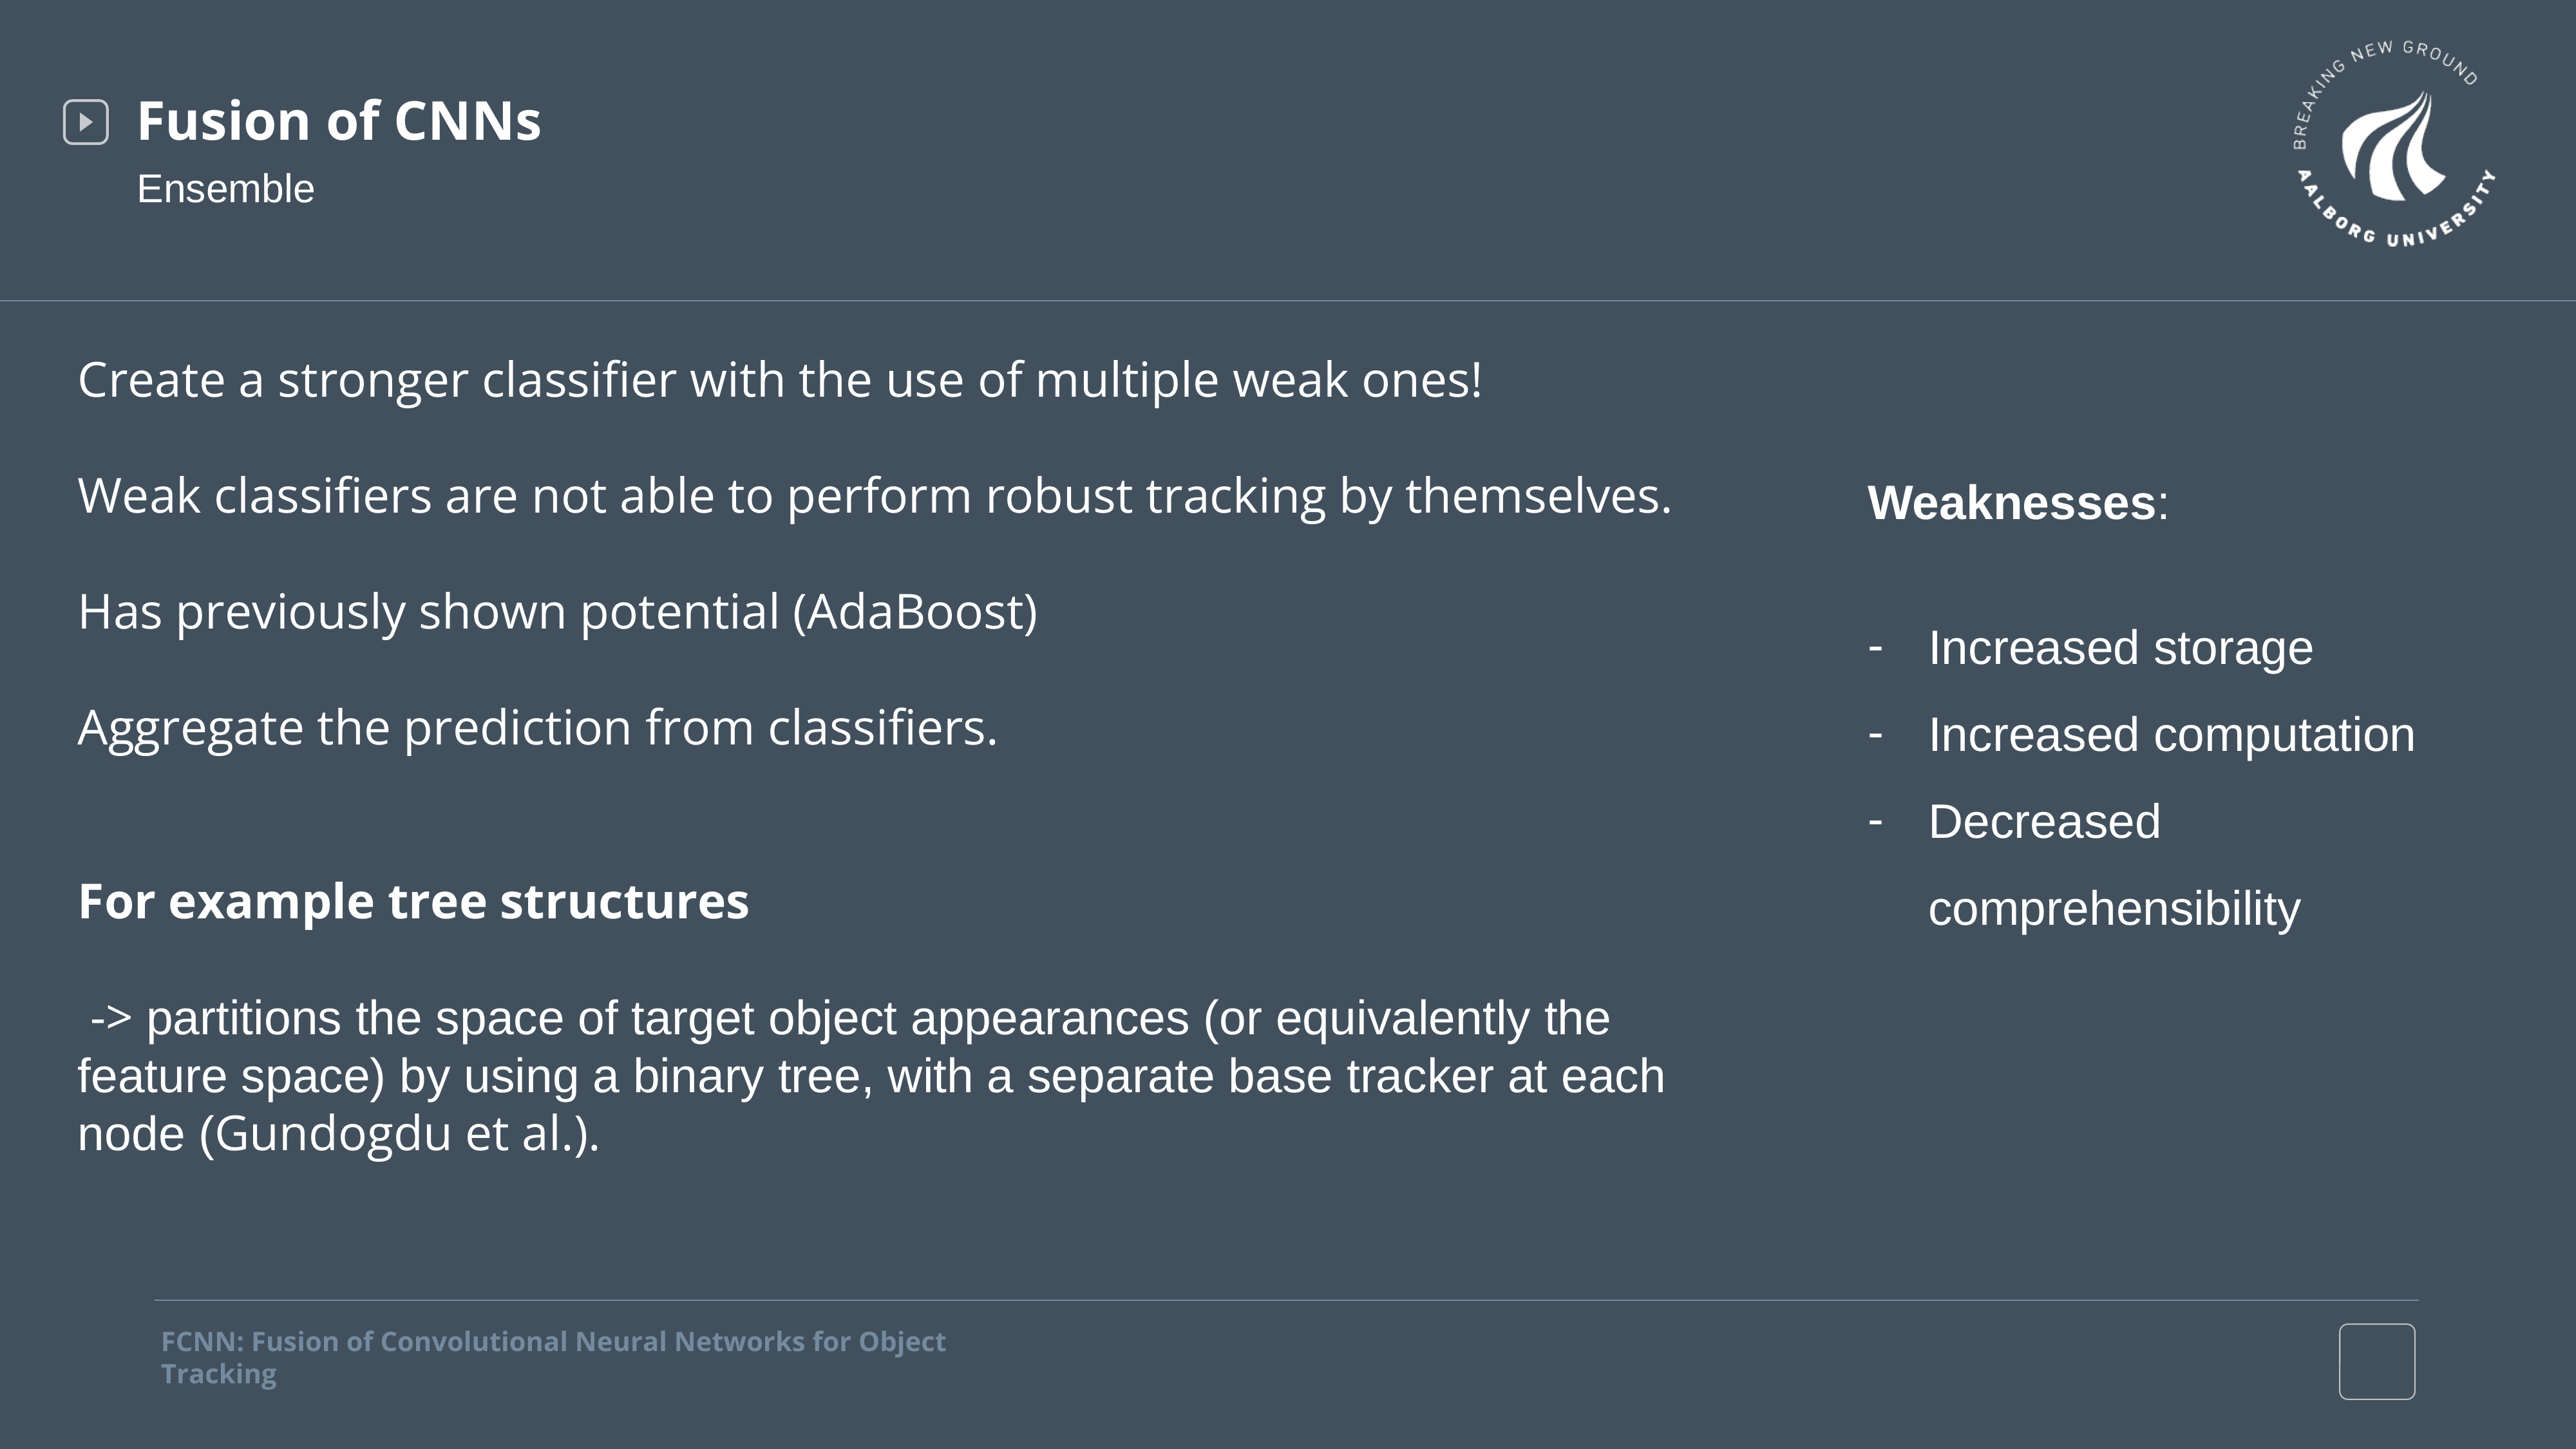

Fusion of CNNs
Ensemble
Create a stronger classifier with the use of multiple weak ones!

Weak classifiers are not able to perform robust tracking by themselves.

Has previously shown potential (AdaBoost)

Aggregate the prediction from classifiers.

For example tree structures

 -> partitions the space of target object appearances (or equivalently the feature space) by using a binary tree, with a separate base tracker at each node (Gundogdu et al.).

Weaknesses:

Increased storage
Increased computation
Decreased comprehensibility